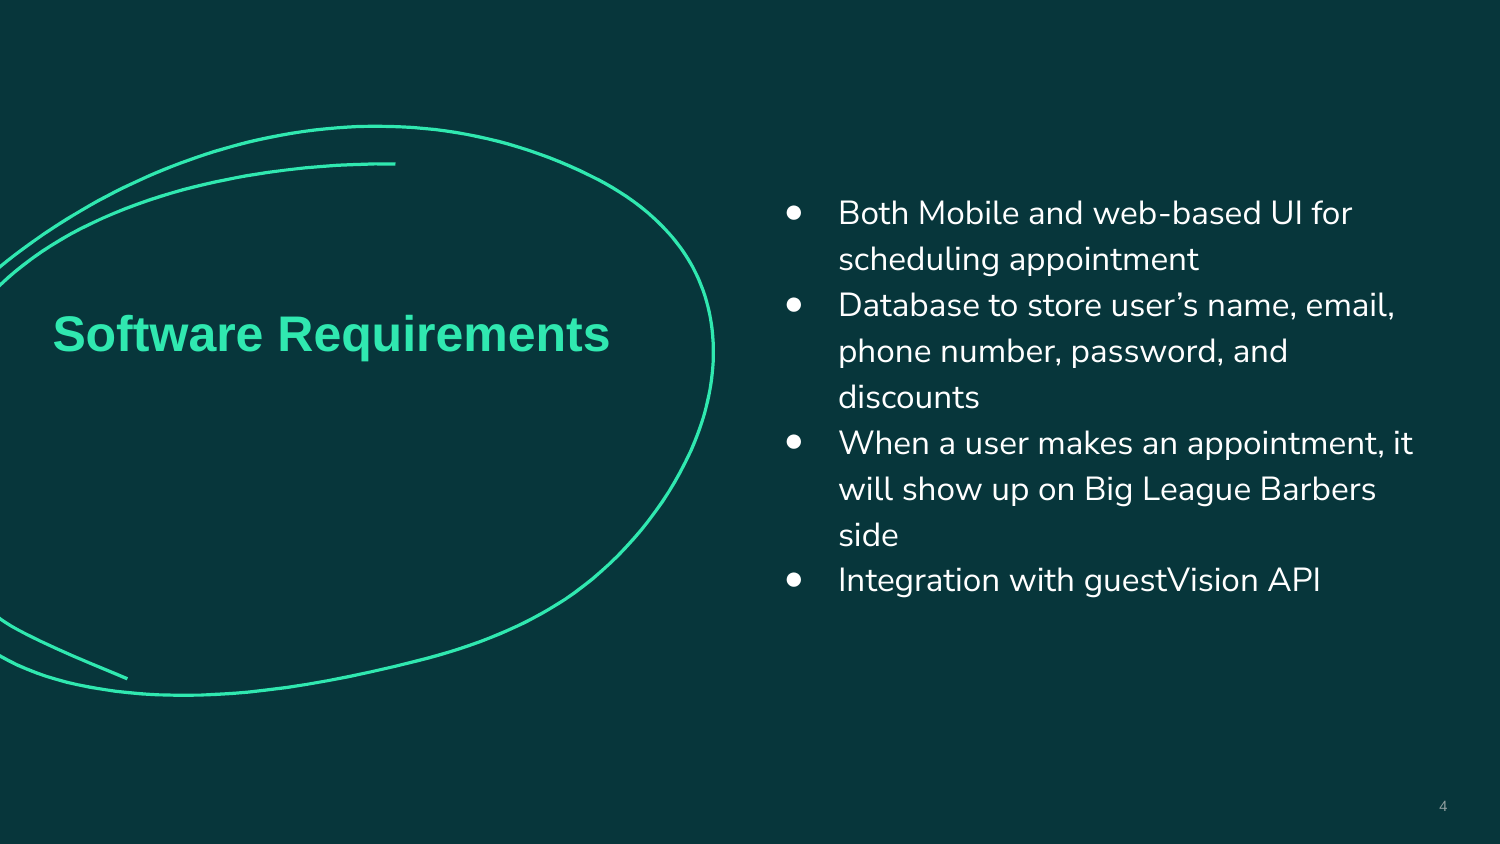

Both Mobile and web-based UI for scheduling appointment
Database to store user’s name, email, phone number, password, and discounts
When a user makes an appointment, it will show up on Big League Barbers side
Integration with guestVision API
# Software Requirements